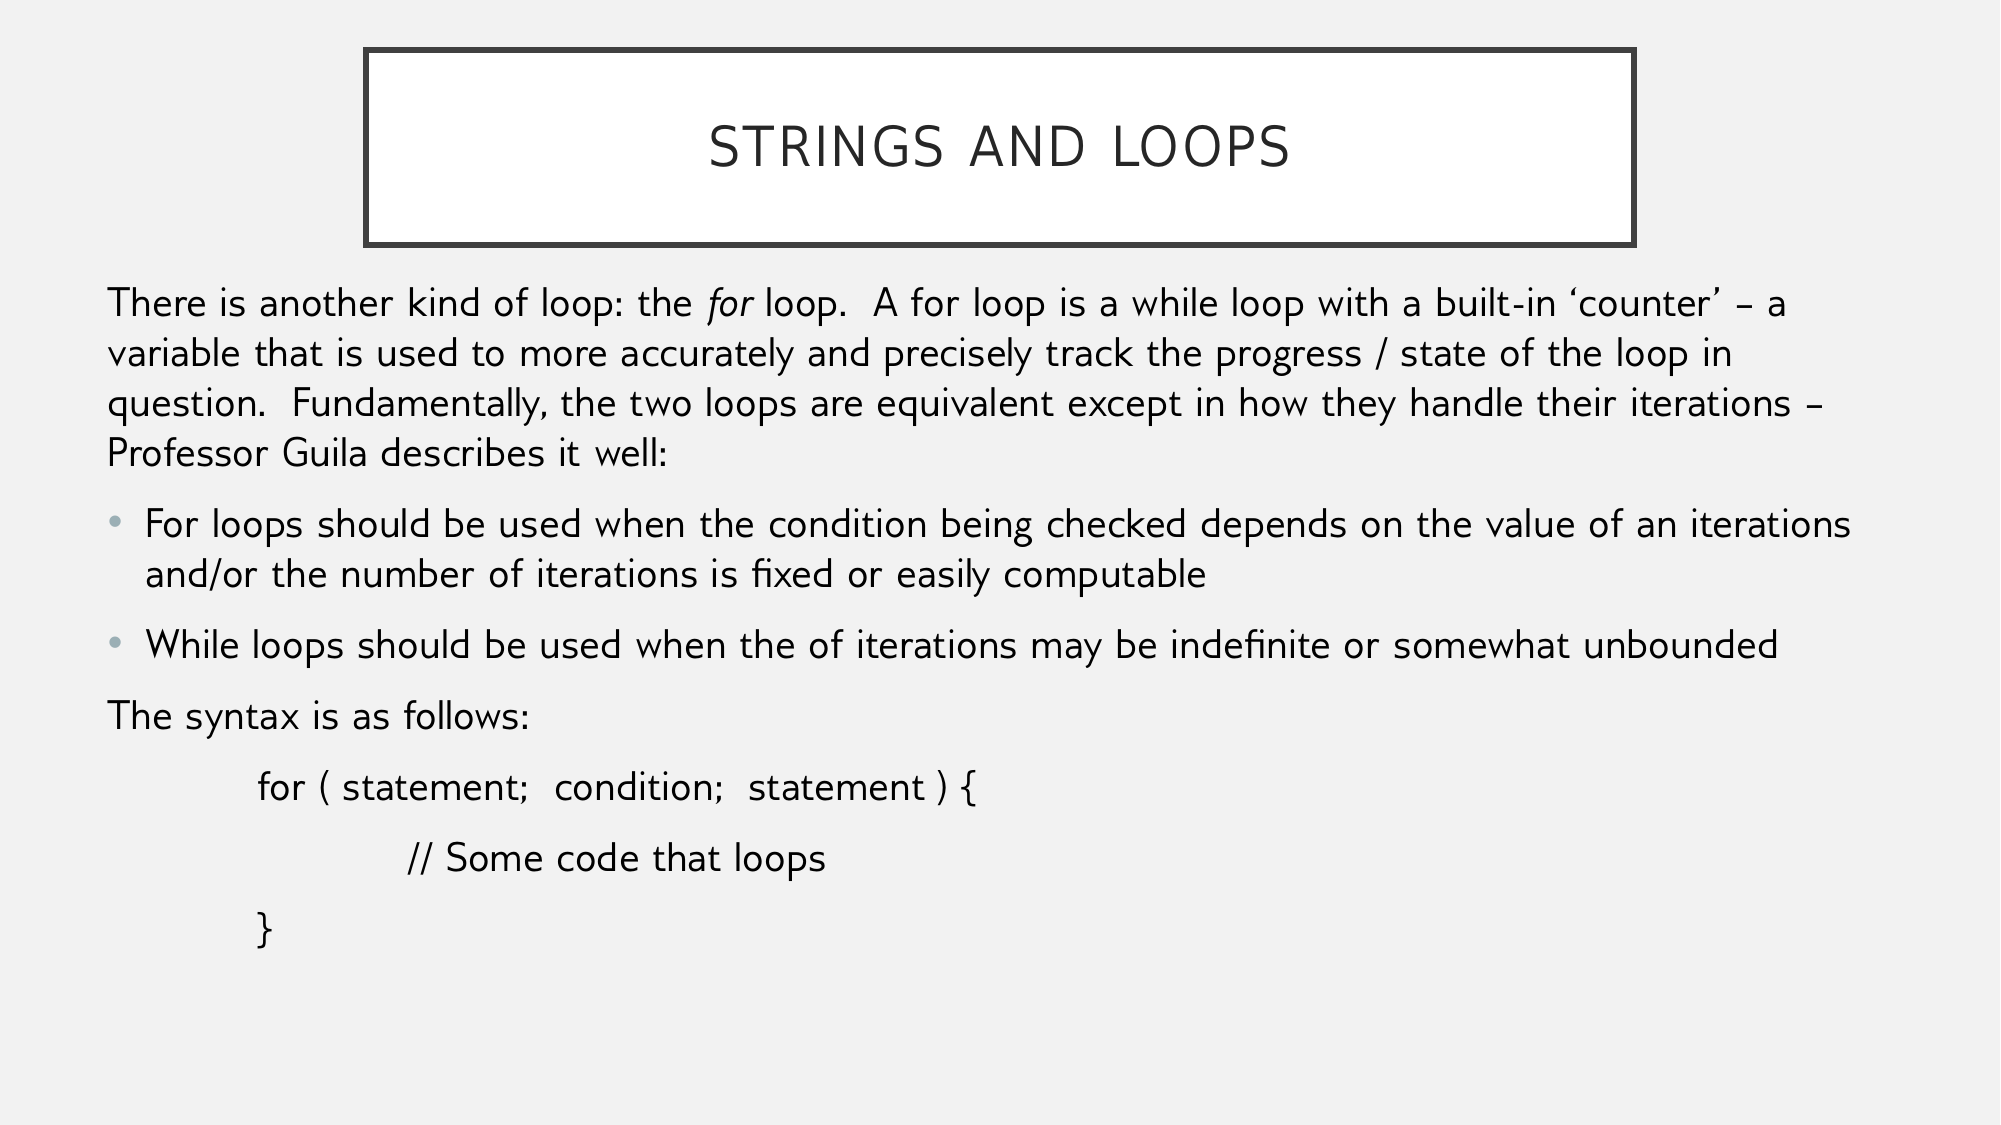

# Strings and loops
There is another kind of loop: the for loop.  A for loop is a while loop with a built-in ‘counter’ – a variable that is used to more accurately and precisely track the progress / state of the loop in question.  Fundamentally, the two loops are equivalent except in how they handle their iterations – Professor Guila describes it well:
For loops should be used when the condition being checked depends on the value of an iterations and/or the number of iterations is fixed or easily computable
While loops should be used when the of iterations may be indefinite or somewhat unbounded
The syntax is as follows:
	for ( statement;  condition;  statement ) {
		// Some code that loops
	}